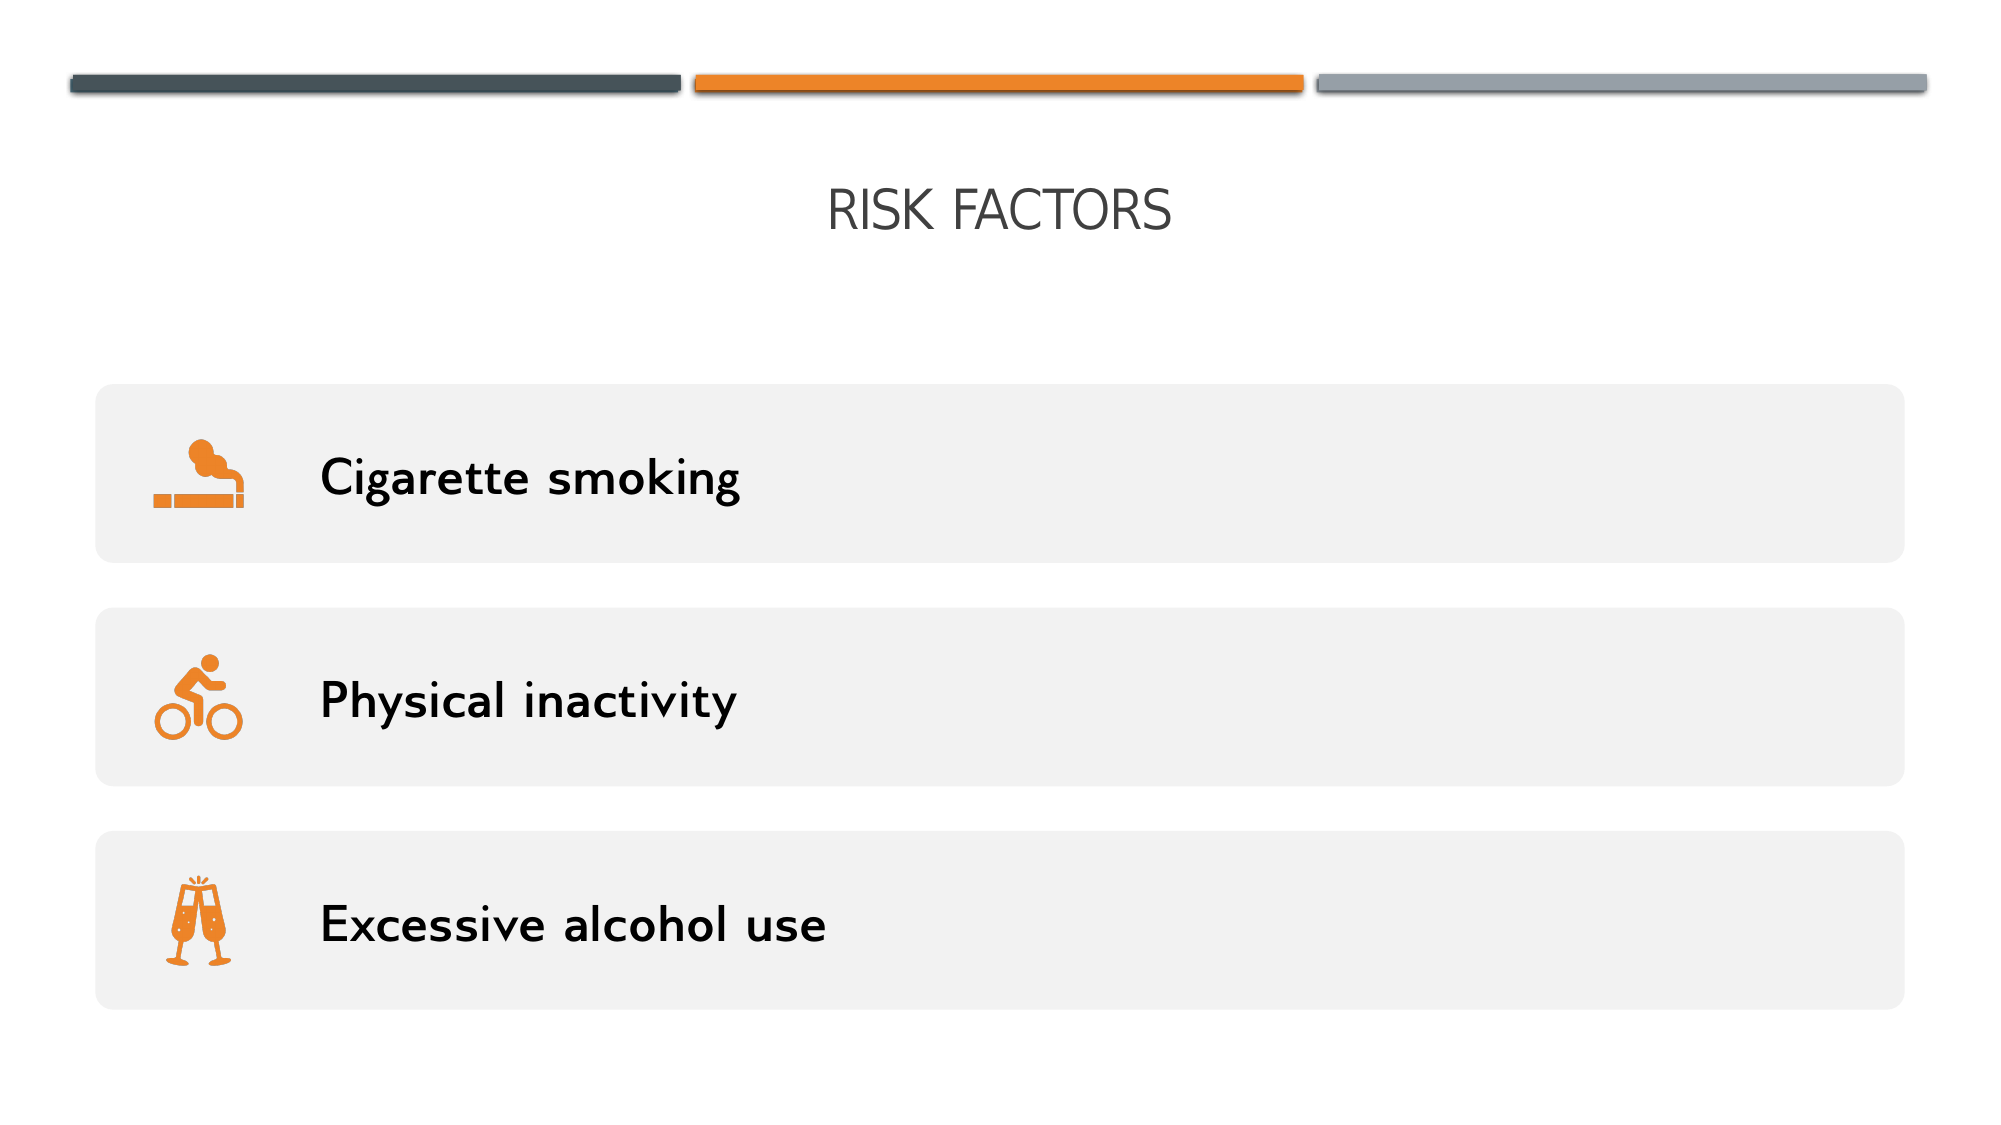

# Risk Factors
Cigarette smoking
Physical inactivity
Excessive alcohol use